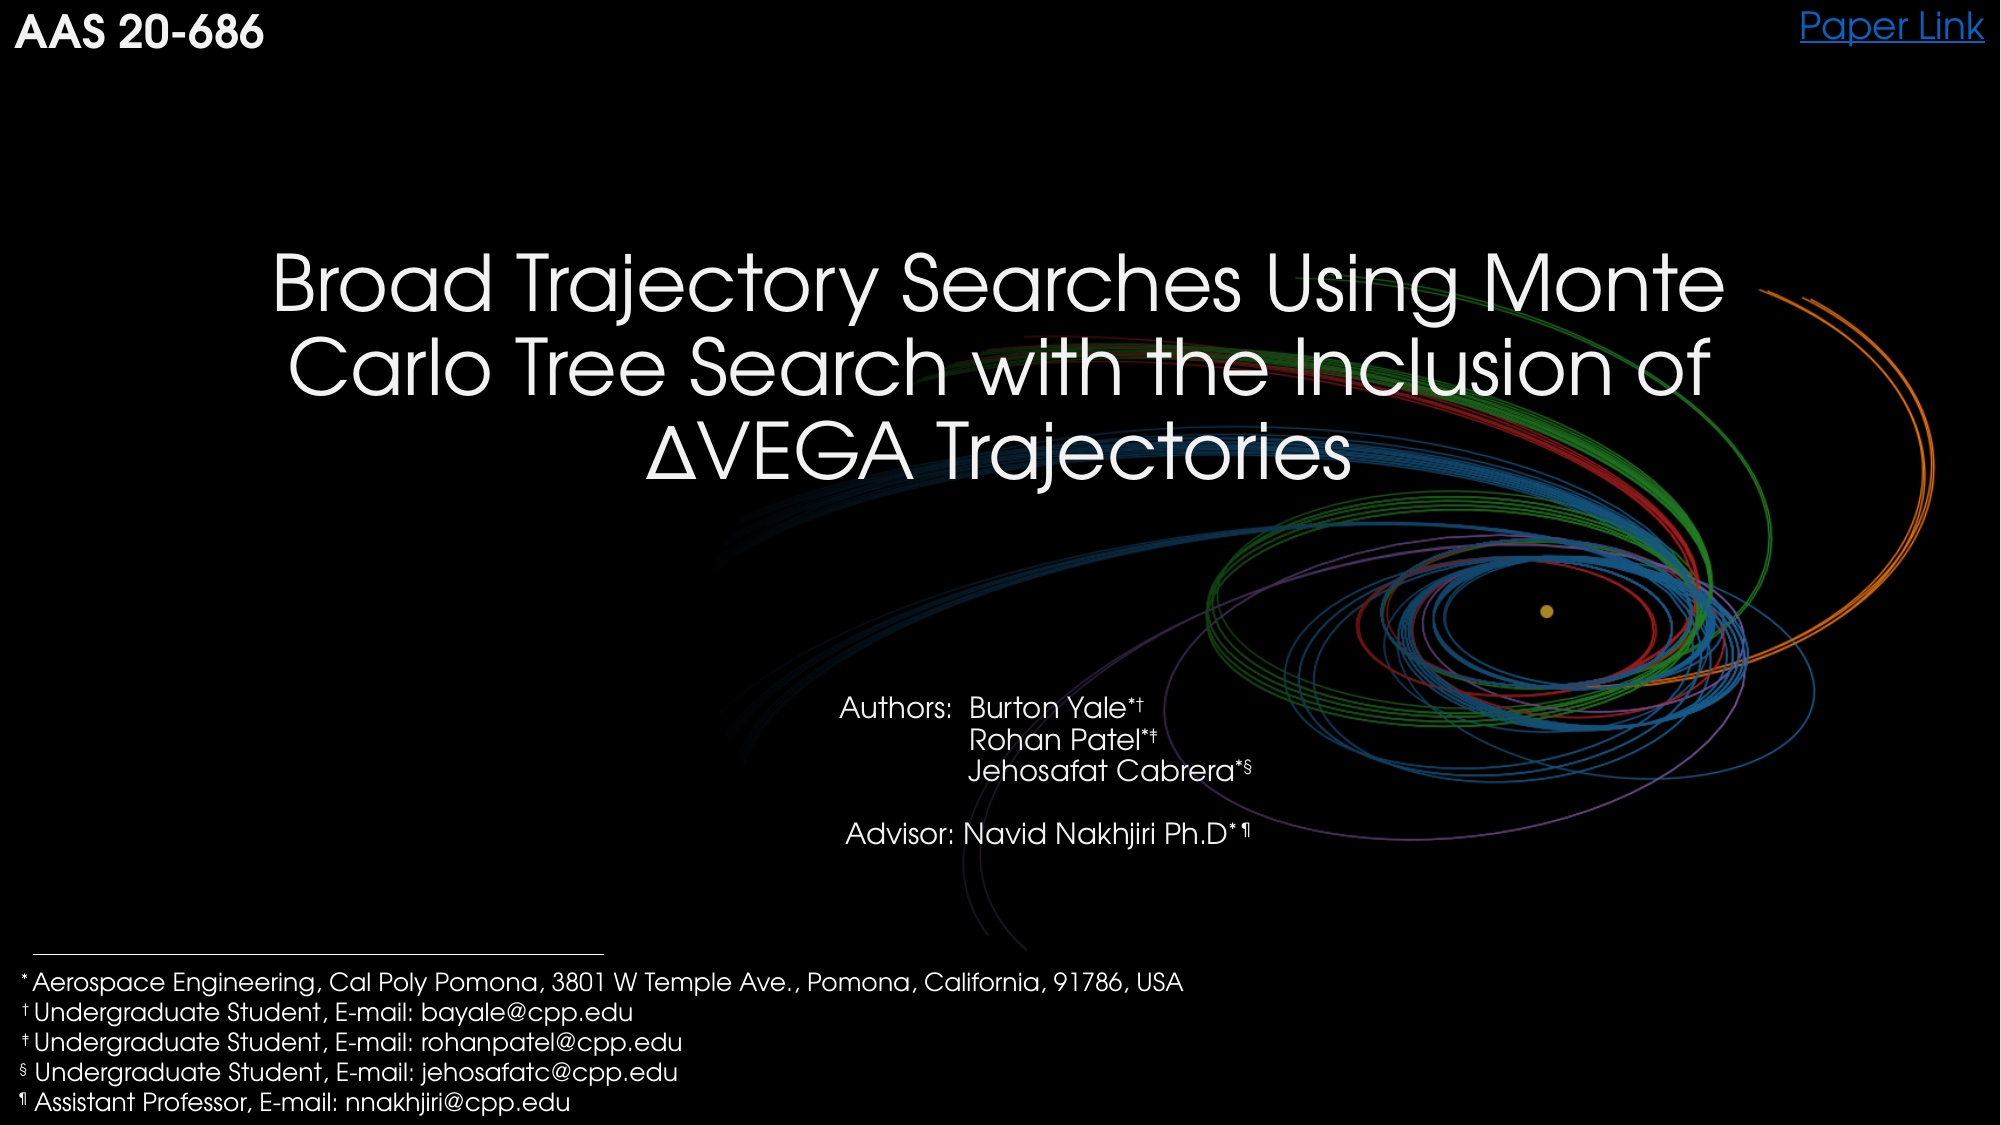

Paper Link
AAS 20-686
# Broad Trajectory Searches Using Monte Carlo Tree Search with the Inclusion of ΔVEGA Trajectories